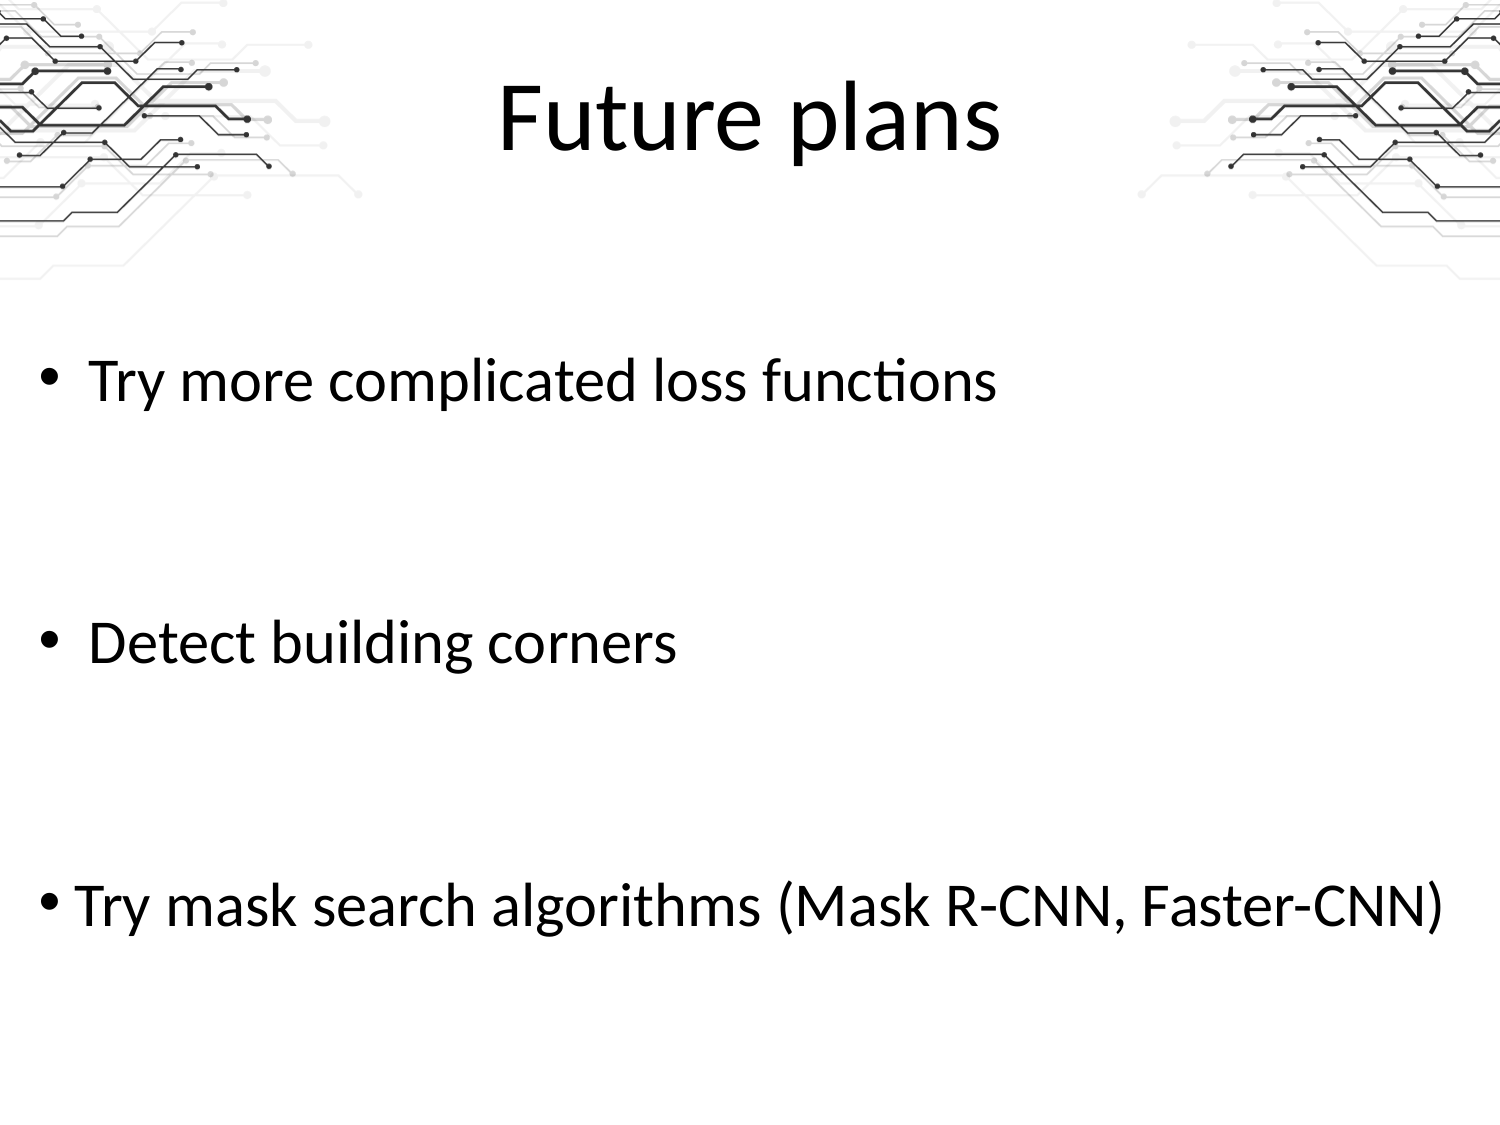

# Future plans
  Try more complicated loss functions

  Detect building corners

 Try mask search algorithms (Mask R-CNN, Faster-CNN)